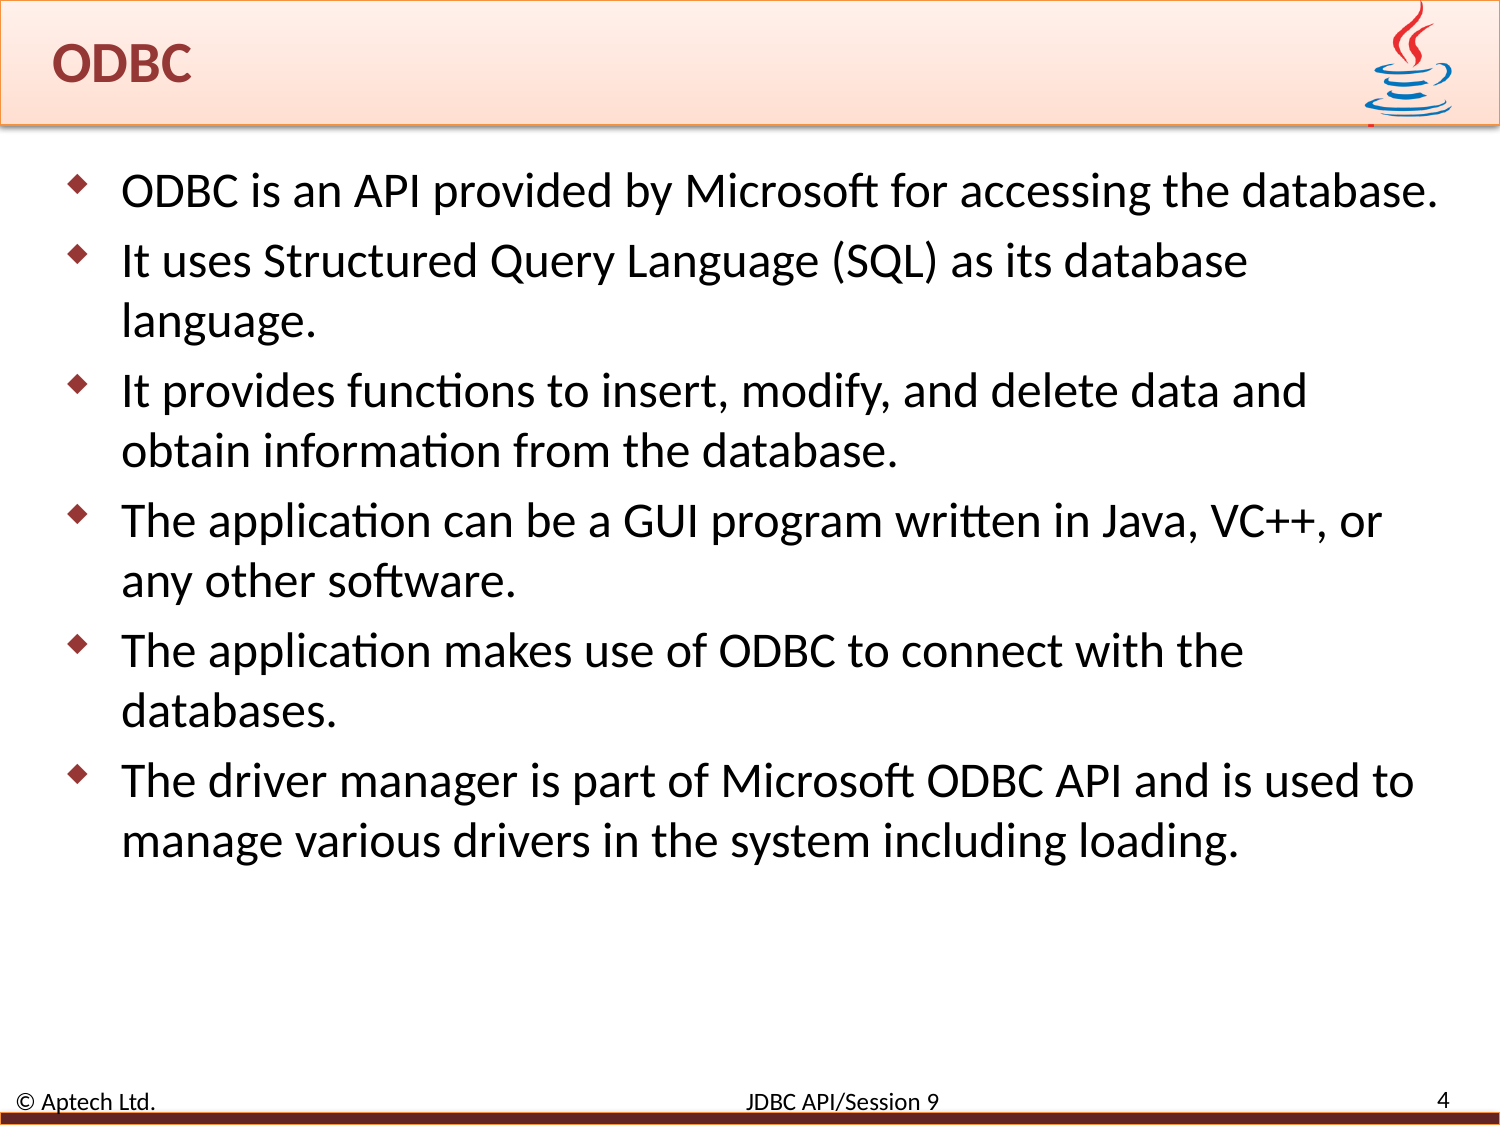

# ODBC
ODBC is an API provided by Microsoft for accessing the database.
It uses Structured Query Language (SQL) as its database language.
It provides functions to insert, modify, and delete data and obtain information from the database.
The application can be a GUI program written in Java, VC++, or any other software.
The application makes use of ODBC to connect with the databases.
The driver manager is part of Microsoft ODBC API and is used to manage various drivers in the system including loading.
4
© Aptech Ltd.                                                                                                       JDBC API/Session 9